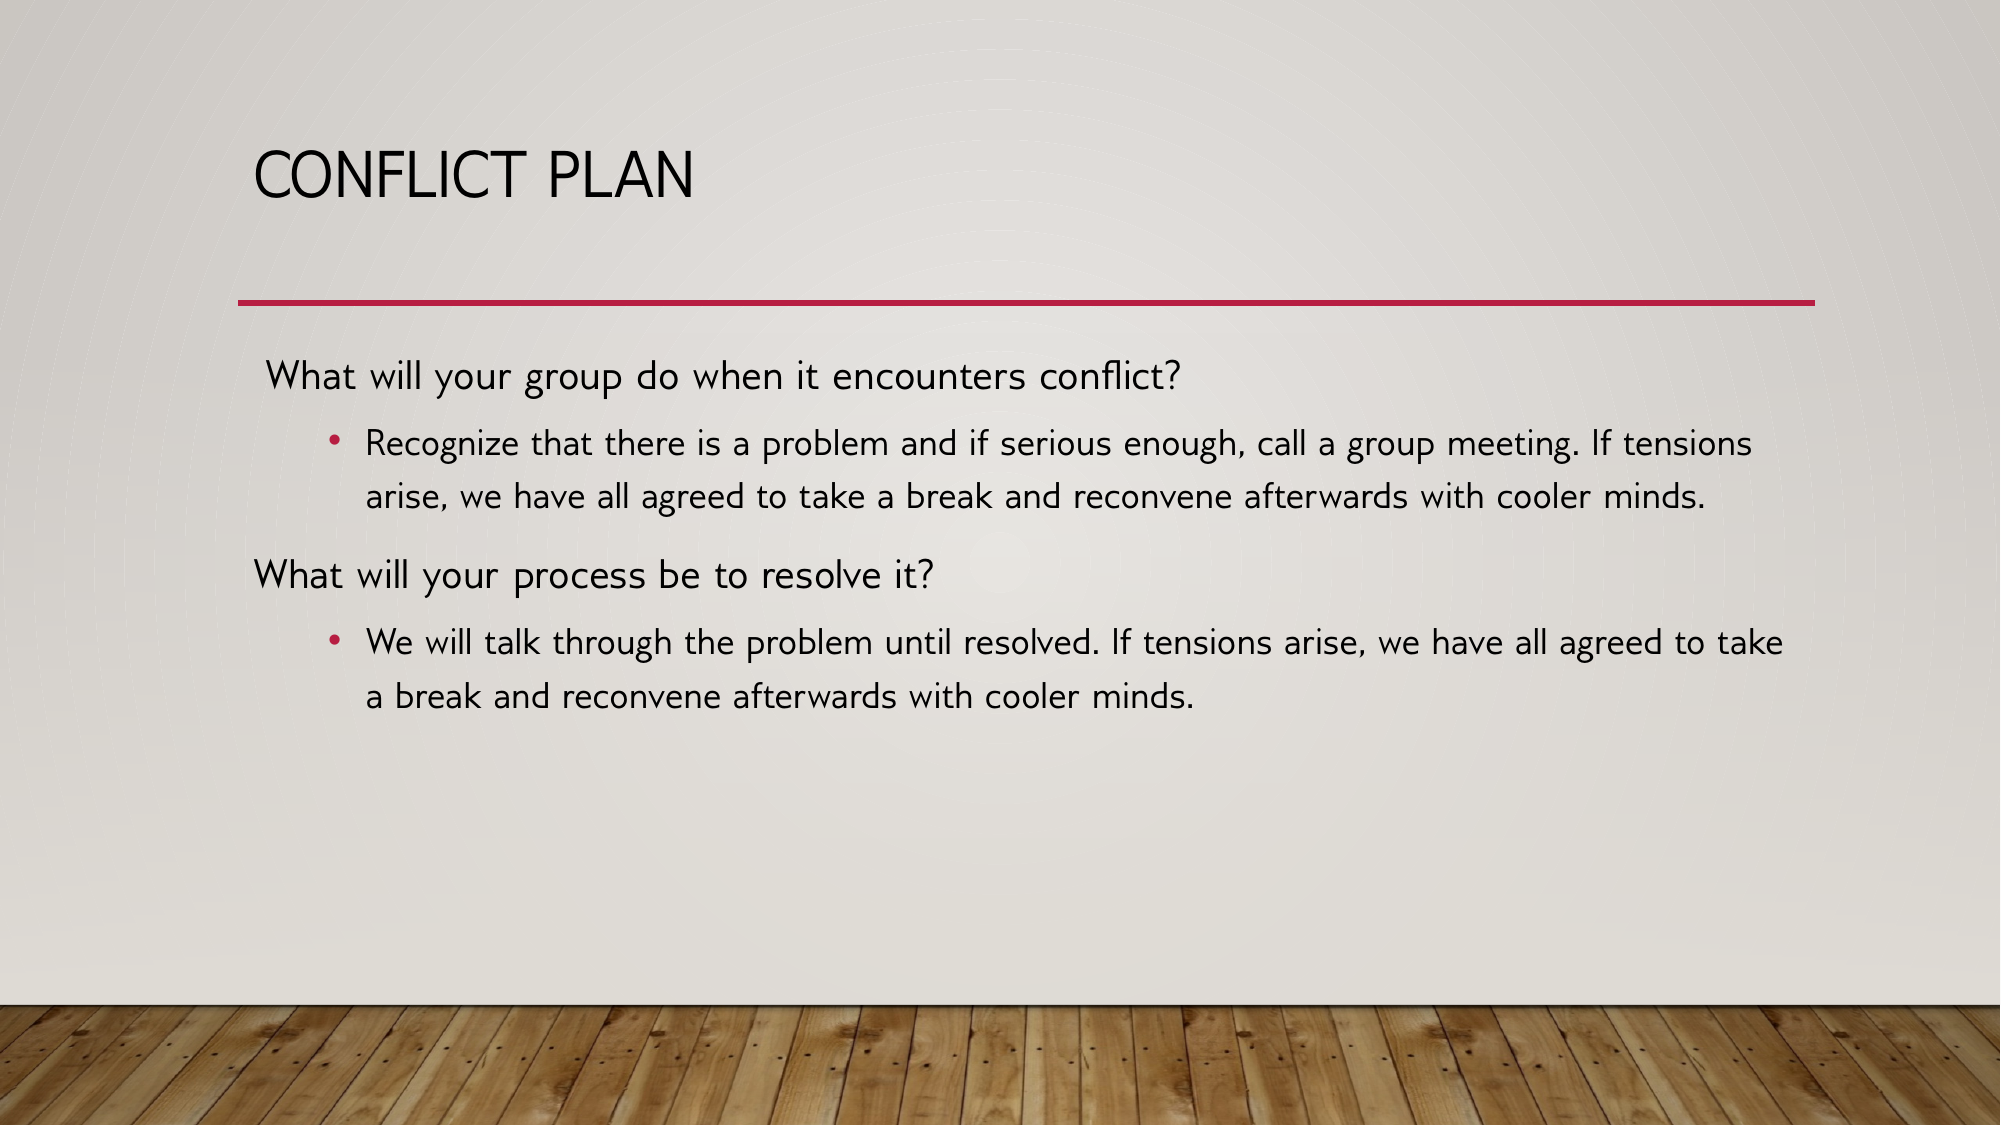

# Conflict plan
 What will your group do when it encounters conflict?
Recognize that there is a problem and if serious enough, call a group meeting. If tensions arise, we have all agreed to take a break and reconvene afterwards with cooler minds.
What will your process be to resolve it?
We will talk through the problem until resolved. If tensions arise, we have all agreed to take a break and reconvene afterwards with cooler minds.